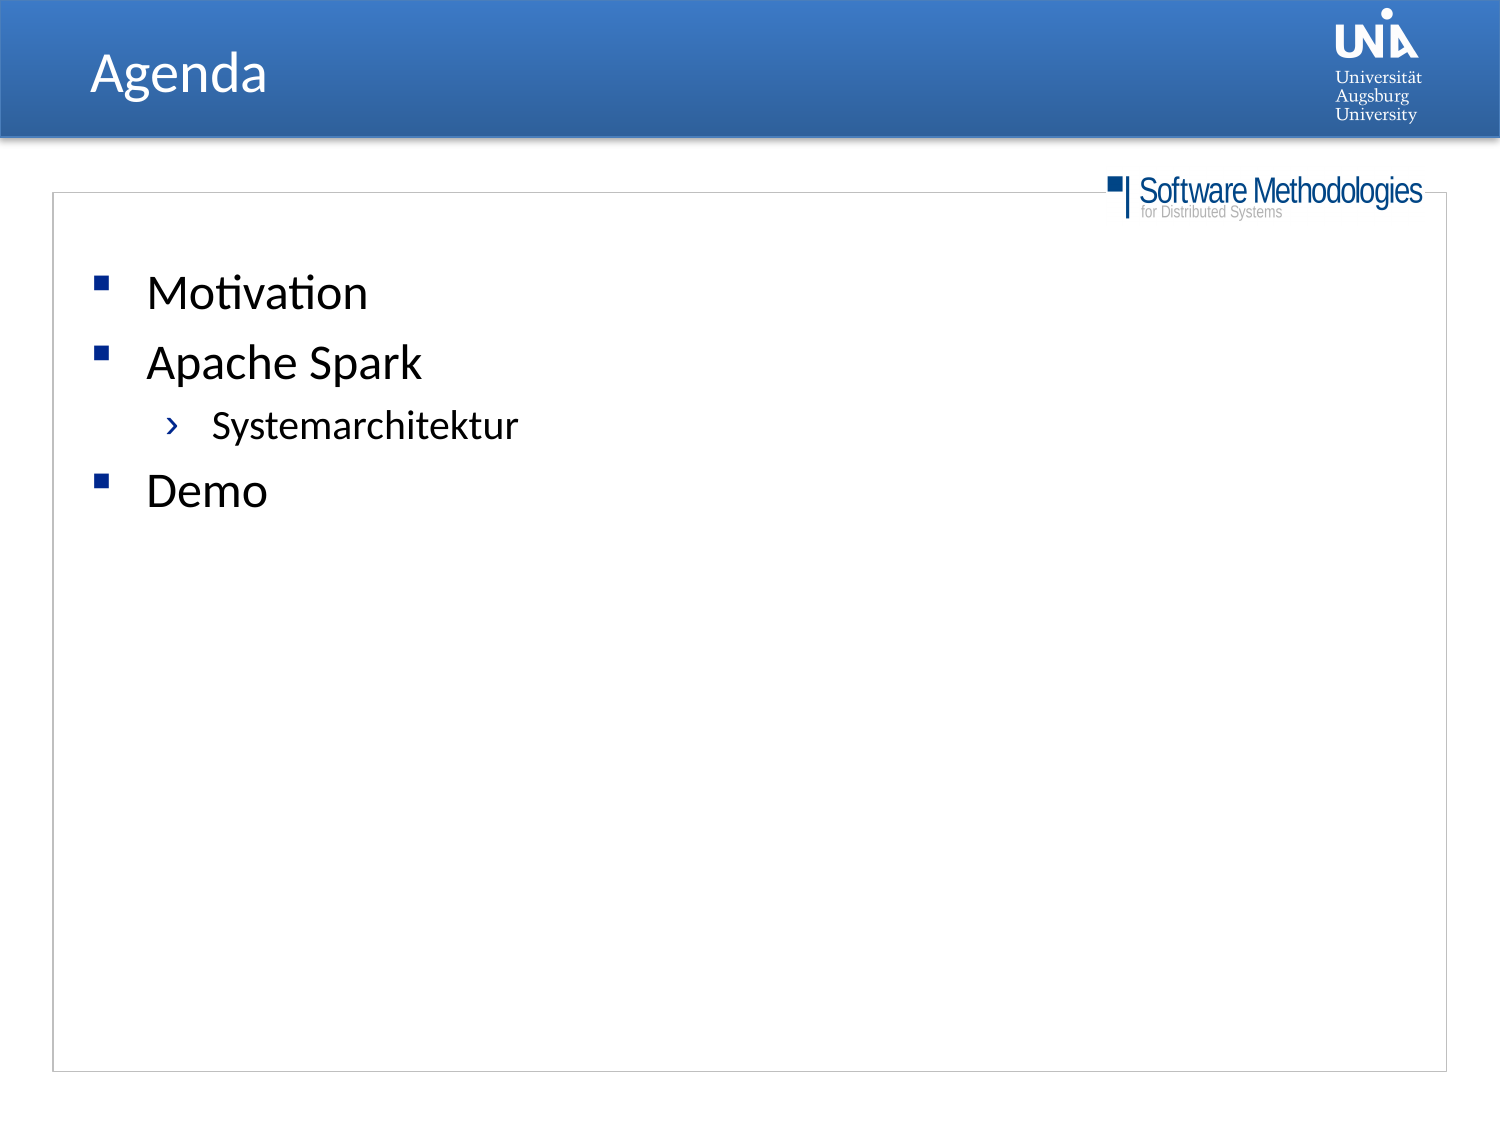

# Agenda
Motivation
Apache Spark
Systemarchitektur
Demo